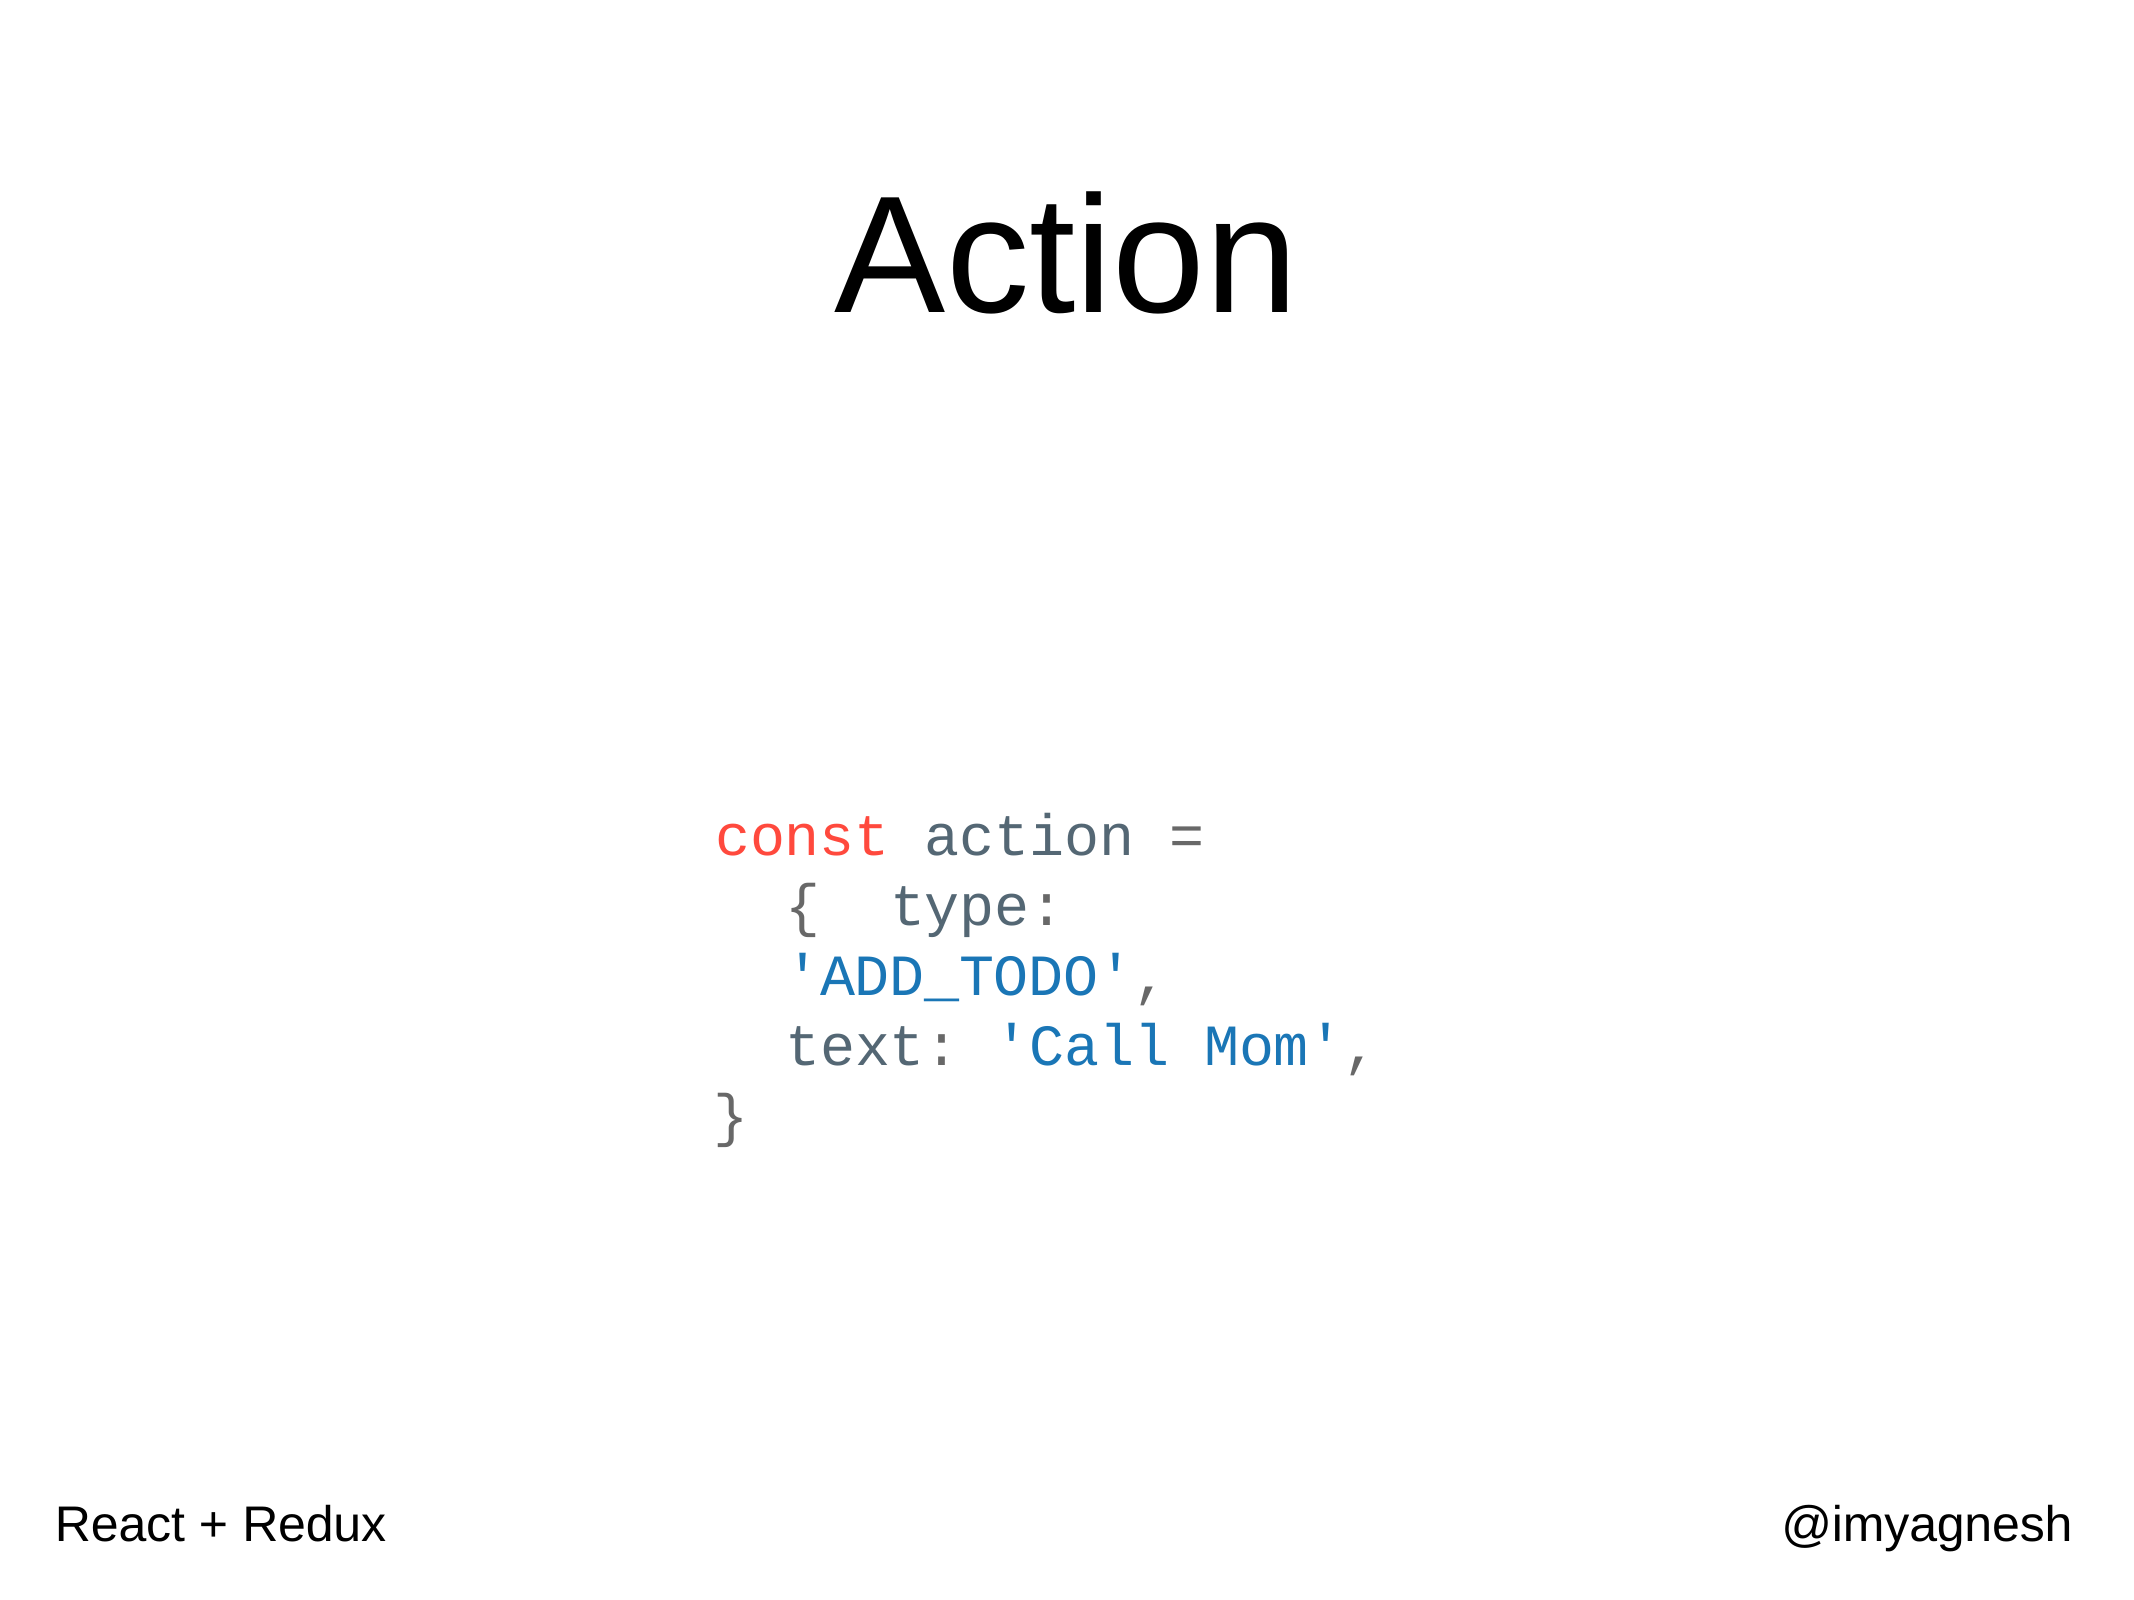

# Action
const action = {  type: 'ADD_TODO',  text: 'Call Mom',
}
React + Redux
@imyagnesh